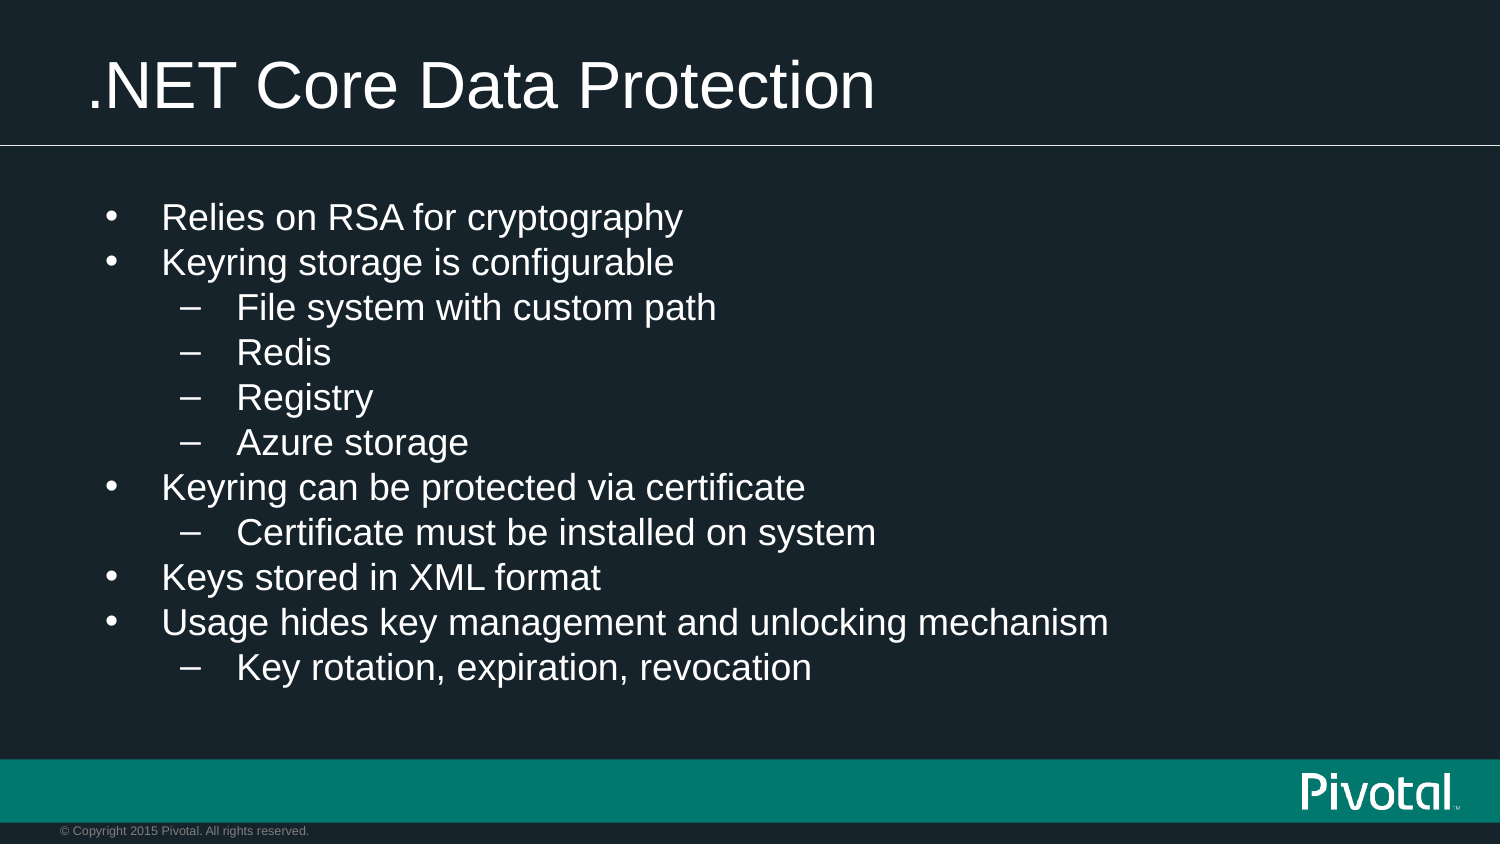

# .NET Core Data Protection
Relies on RSA for cryptography
Keyring storage is configurable
File system with custom path
Redis
Registry
Azure storage
Keyring can be protected via certificate
Certificate must be installed on system
Keys stored in XML format
Usage hides key management and unlocking mechanism
Key rotation, expiration, revocation